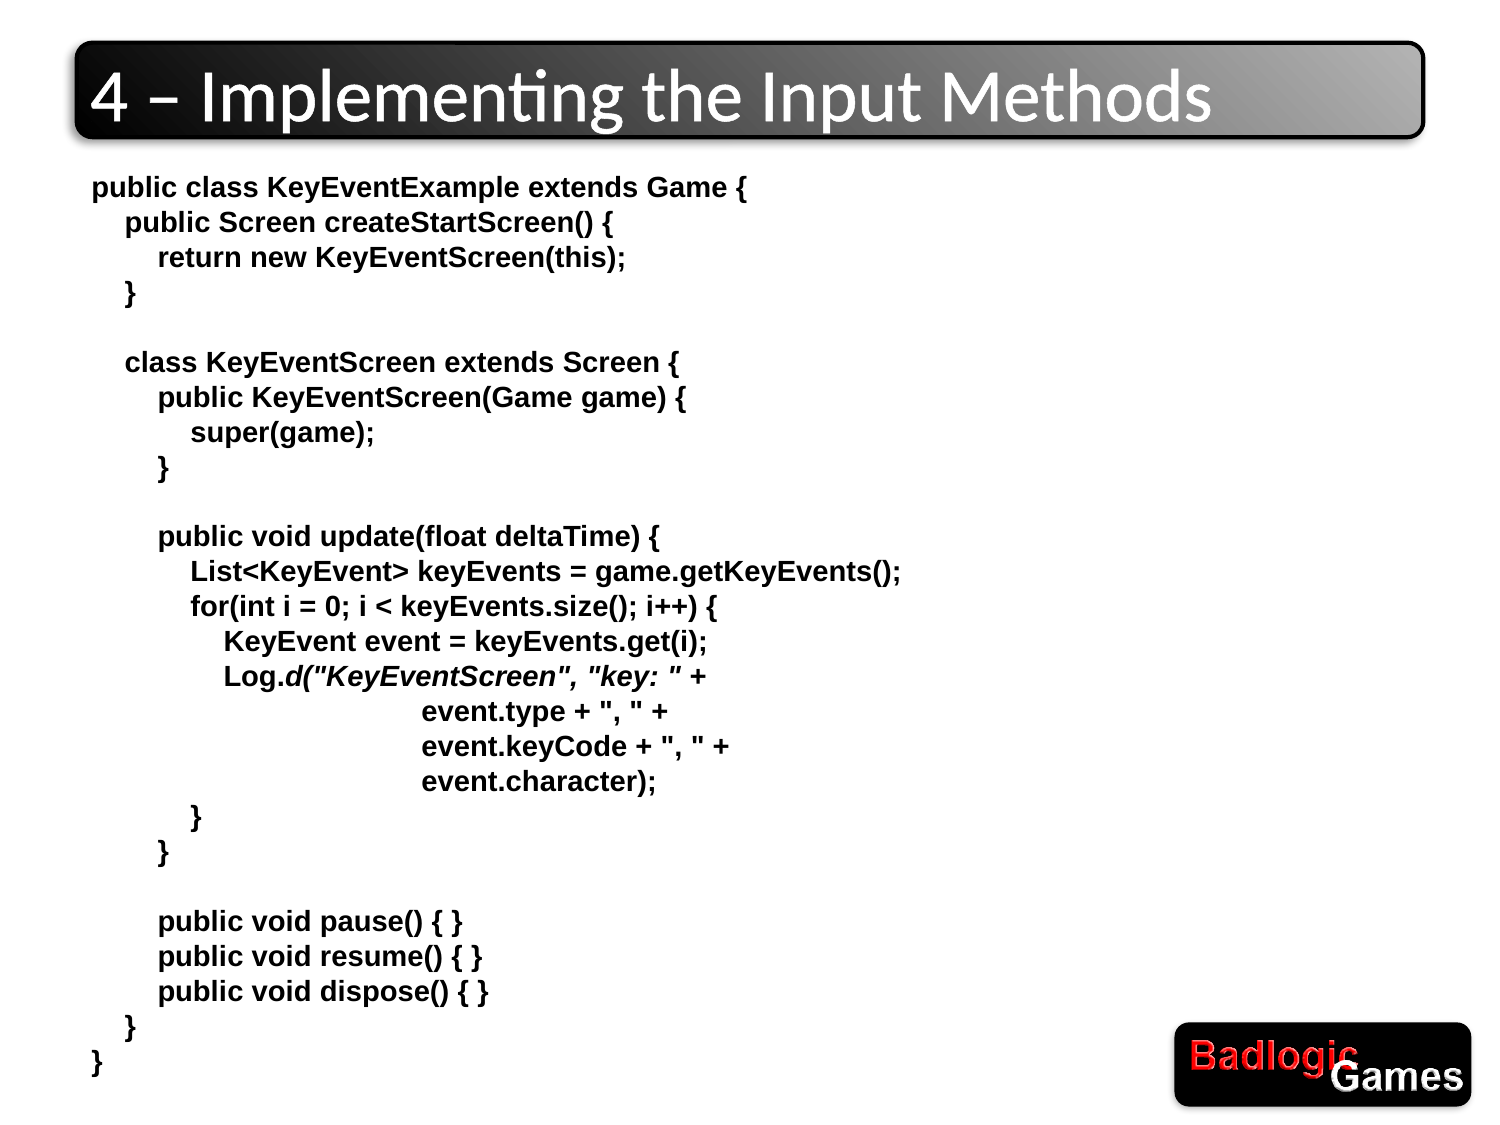

# 4 – Implementing the Input Methods
public class KeyEventExample extends Game {
    public Screen createStartScreen() {
        return new KeyEventScreen(this);
    }

    class KeyEventScreen extends Screen {
        public KeyEventScreen(Game game) {
            super(game);
        }

        public void update(float deltaTime) {
            List<KeyEvent> keyEvents = game.getKeyEvents();
            for(int i = 0; i < keyEvents.size(); i++) {
                KeyEvent event = keyEvents.get(i);
                Log.d("KeyEventScreen", "key: " +
                                        event.type + ", " +
                                        event.keyCode + ", " +
                                        event.character);
            }
        }

        public void pause() { }
        public void resume() { }
        public void dispose() { }
    }
}